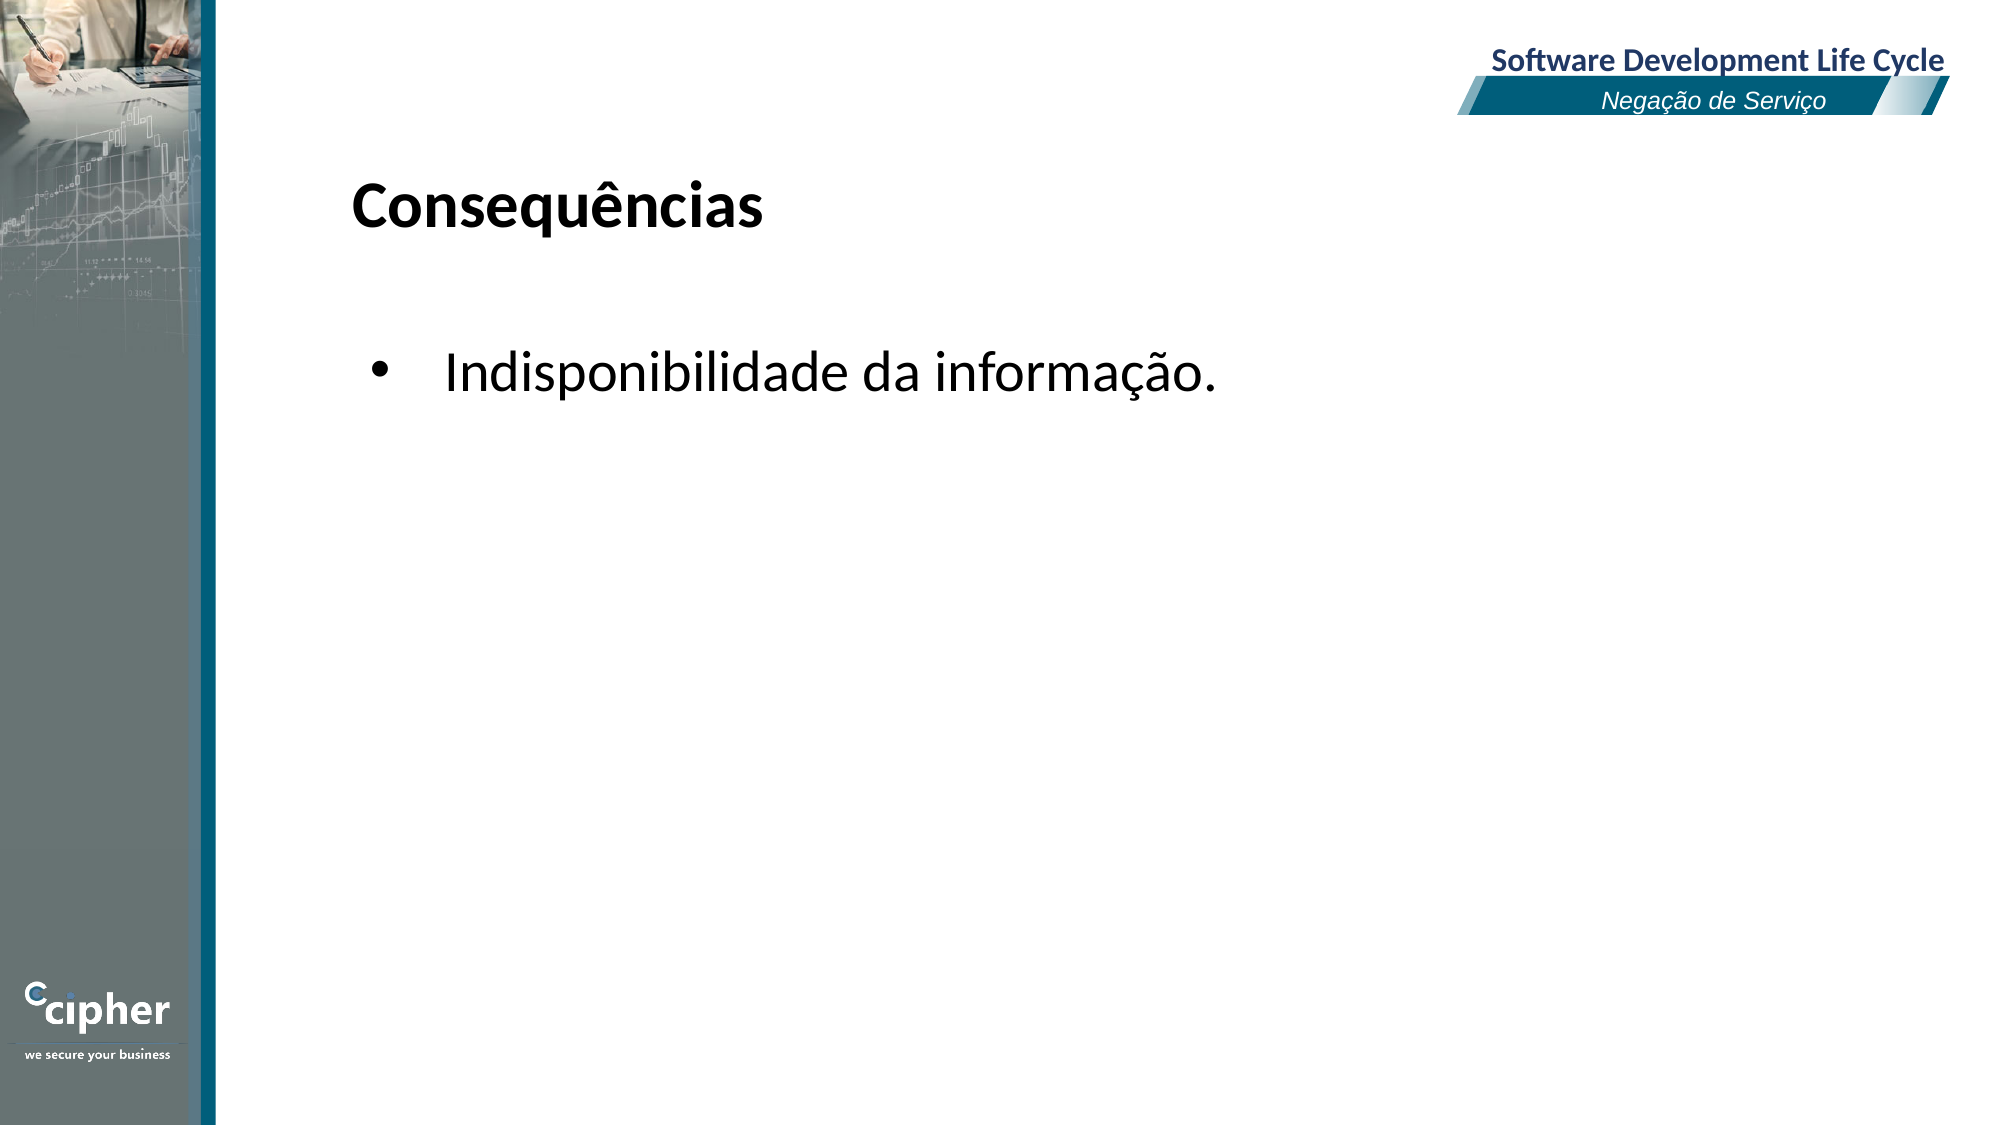

Software Development Life Cycle
Negação de Serviço

Consequências
Indisponibilidade da informação.